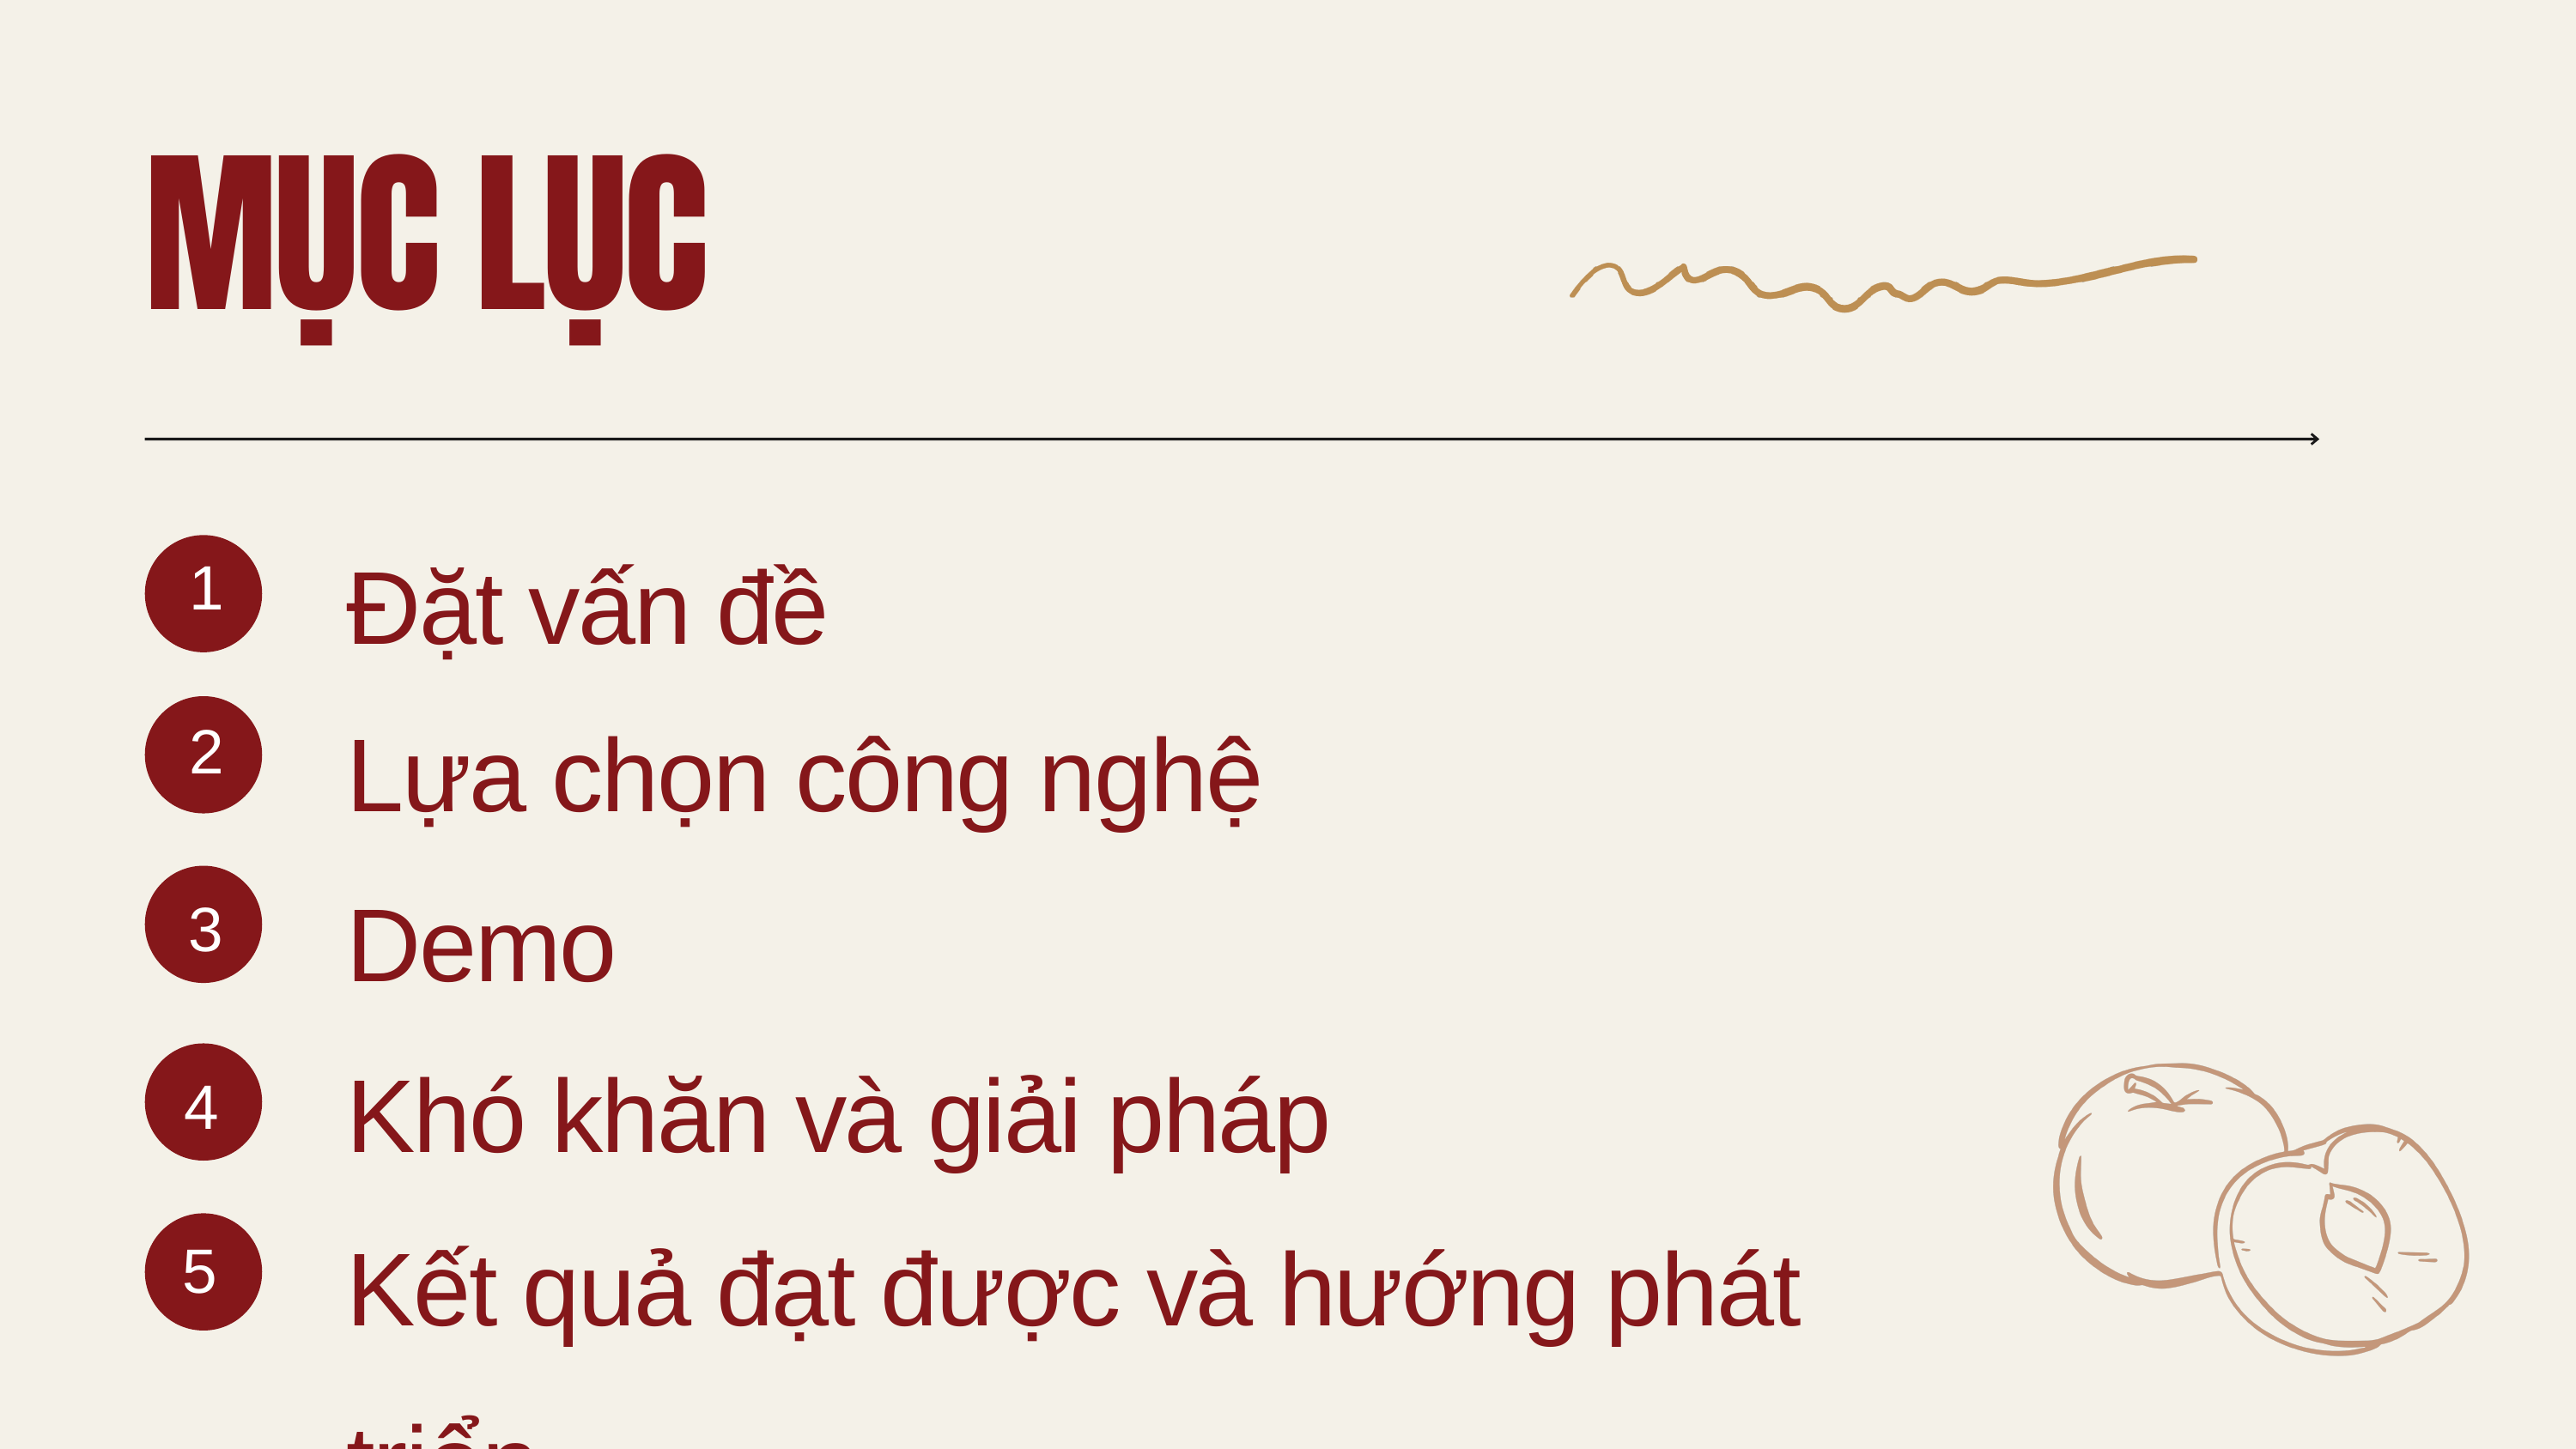

MỤC LỤC

Đặt vấn đề
1

Lựa chọn công nghệ

2
Demo

3
Khó khăn và giải pháp

4

Kết quả đạt được và hướng phát triển

5